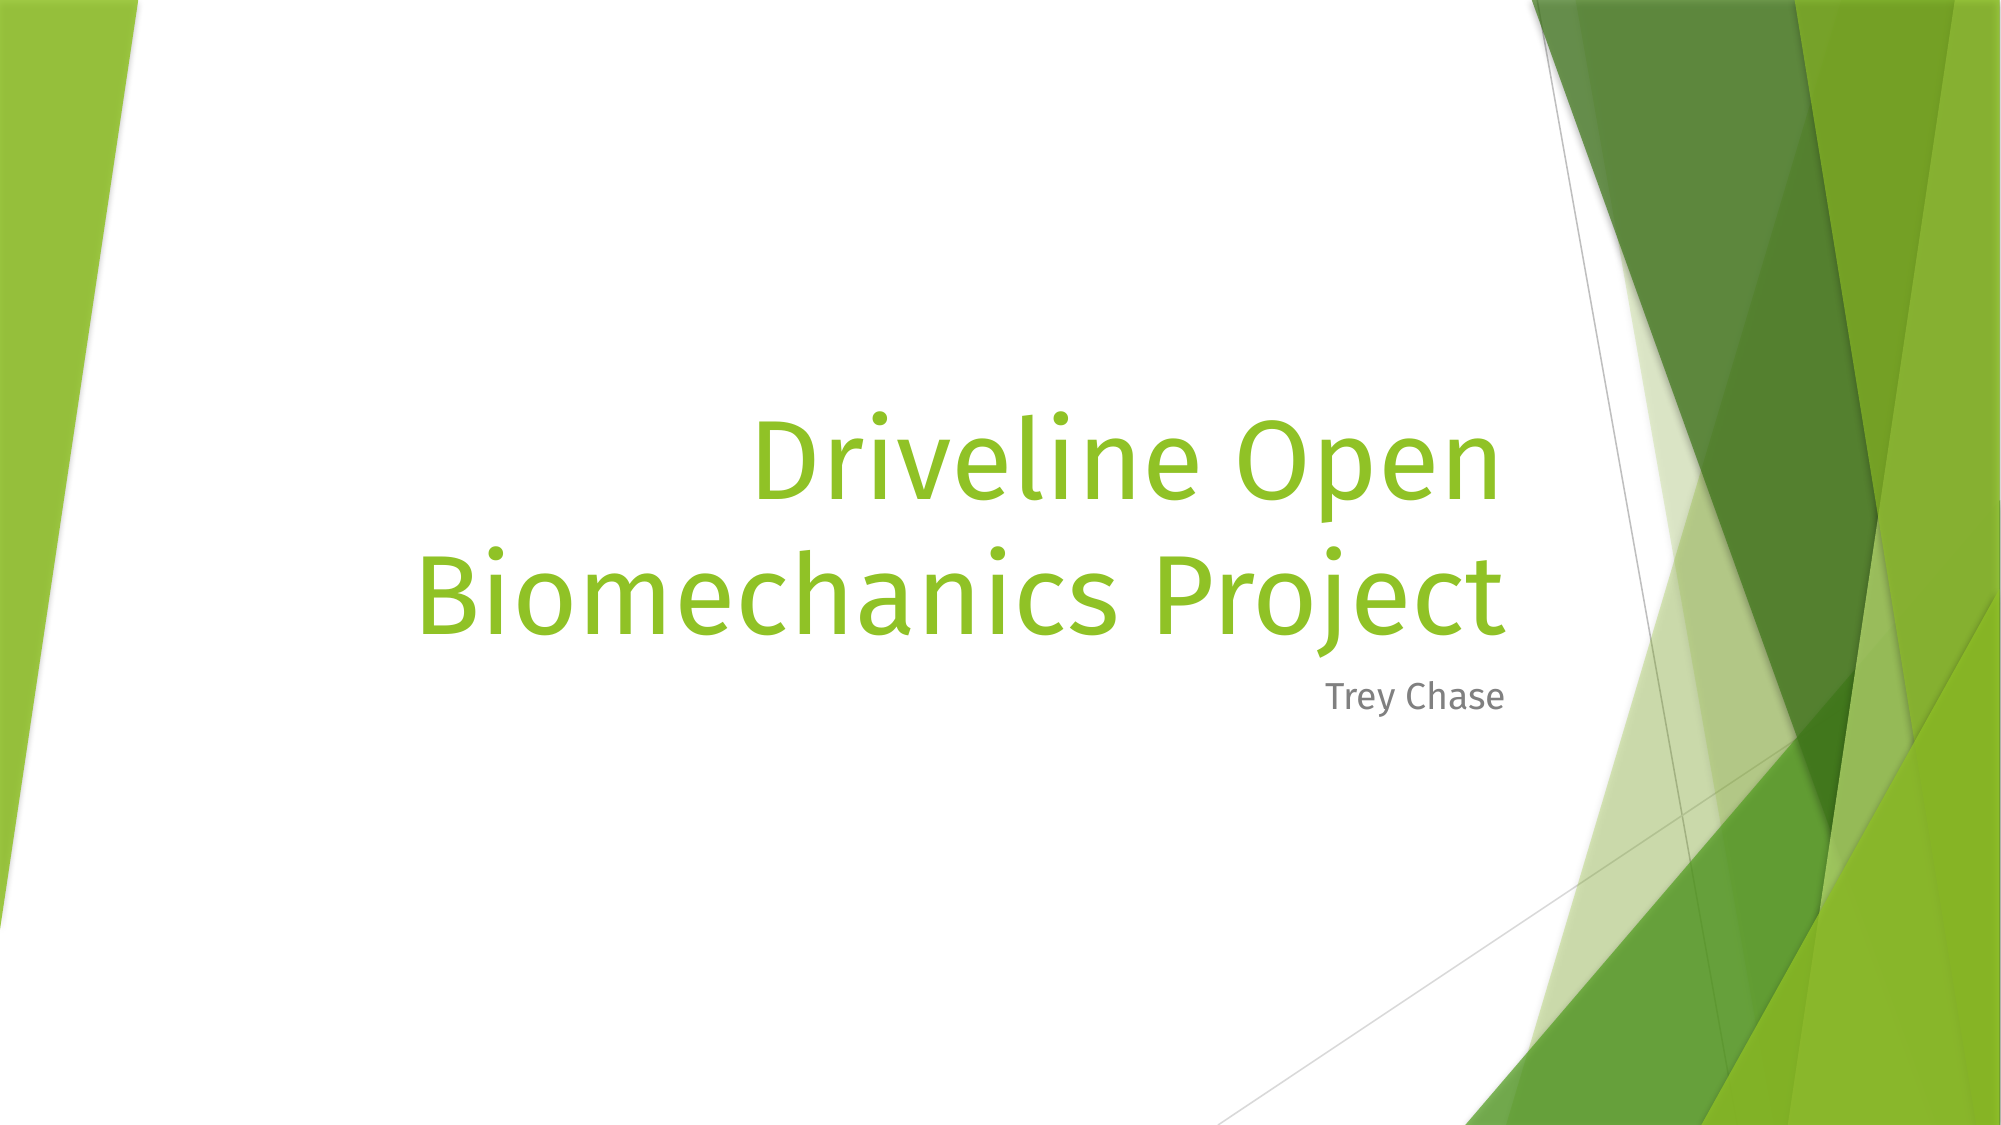

# Driveline Open Biomechanics Project
Trey Chase